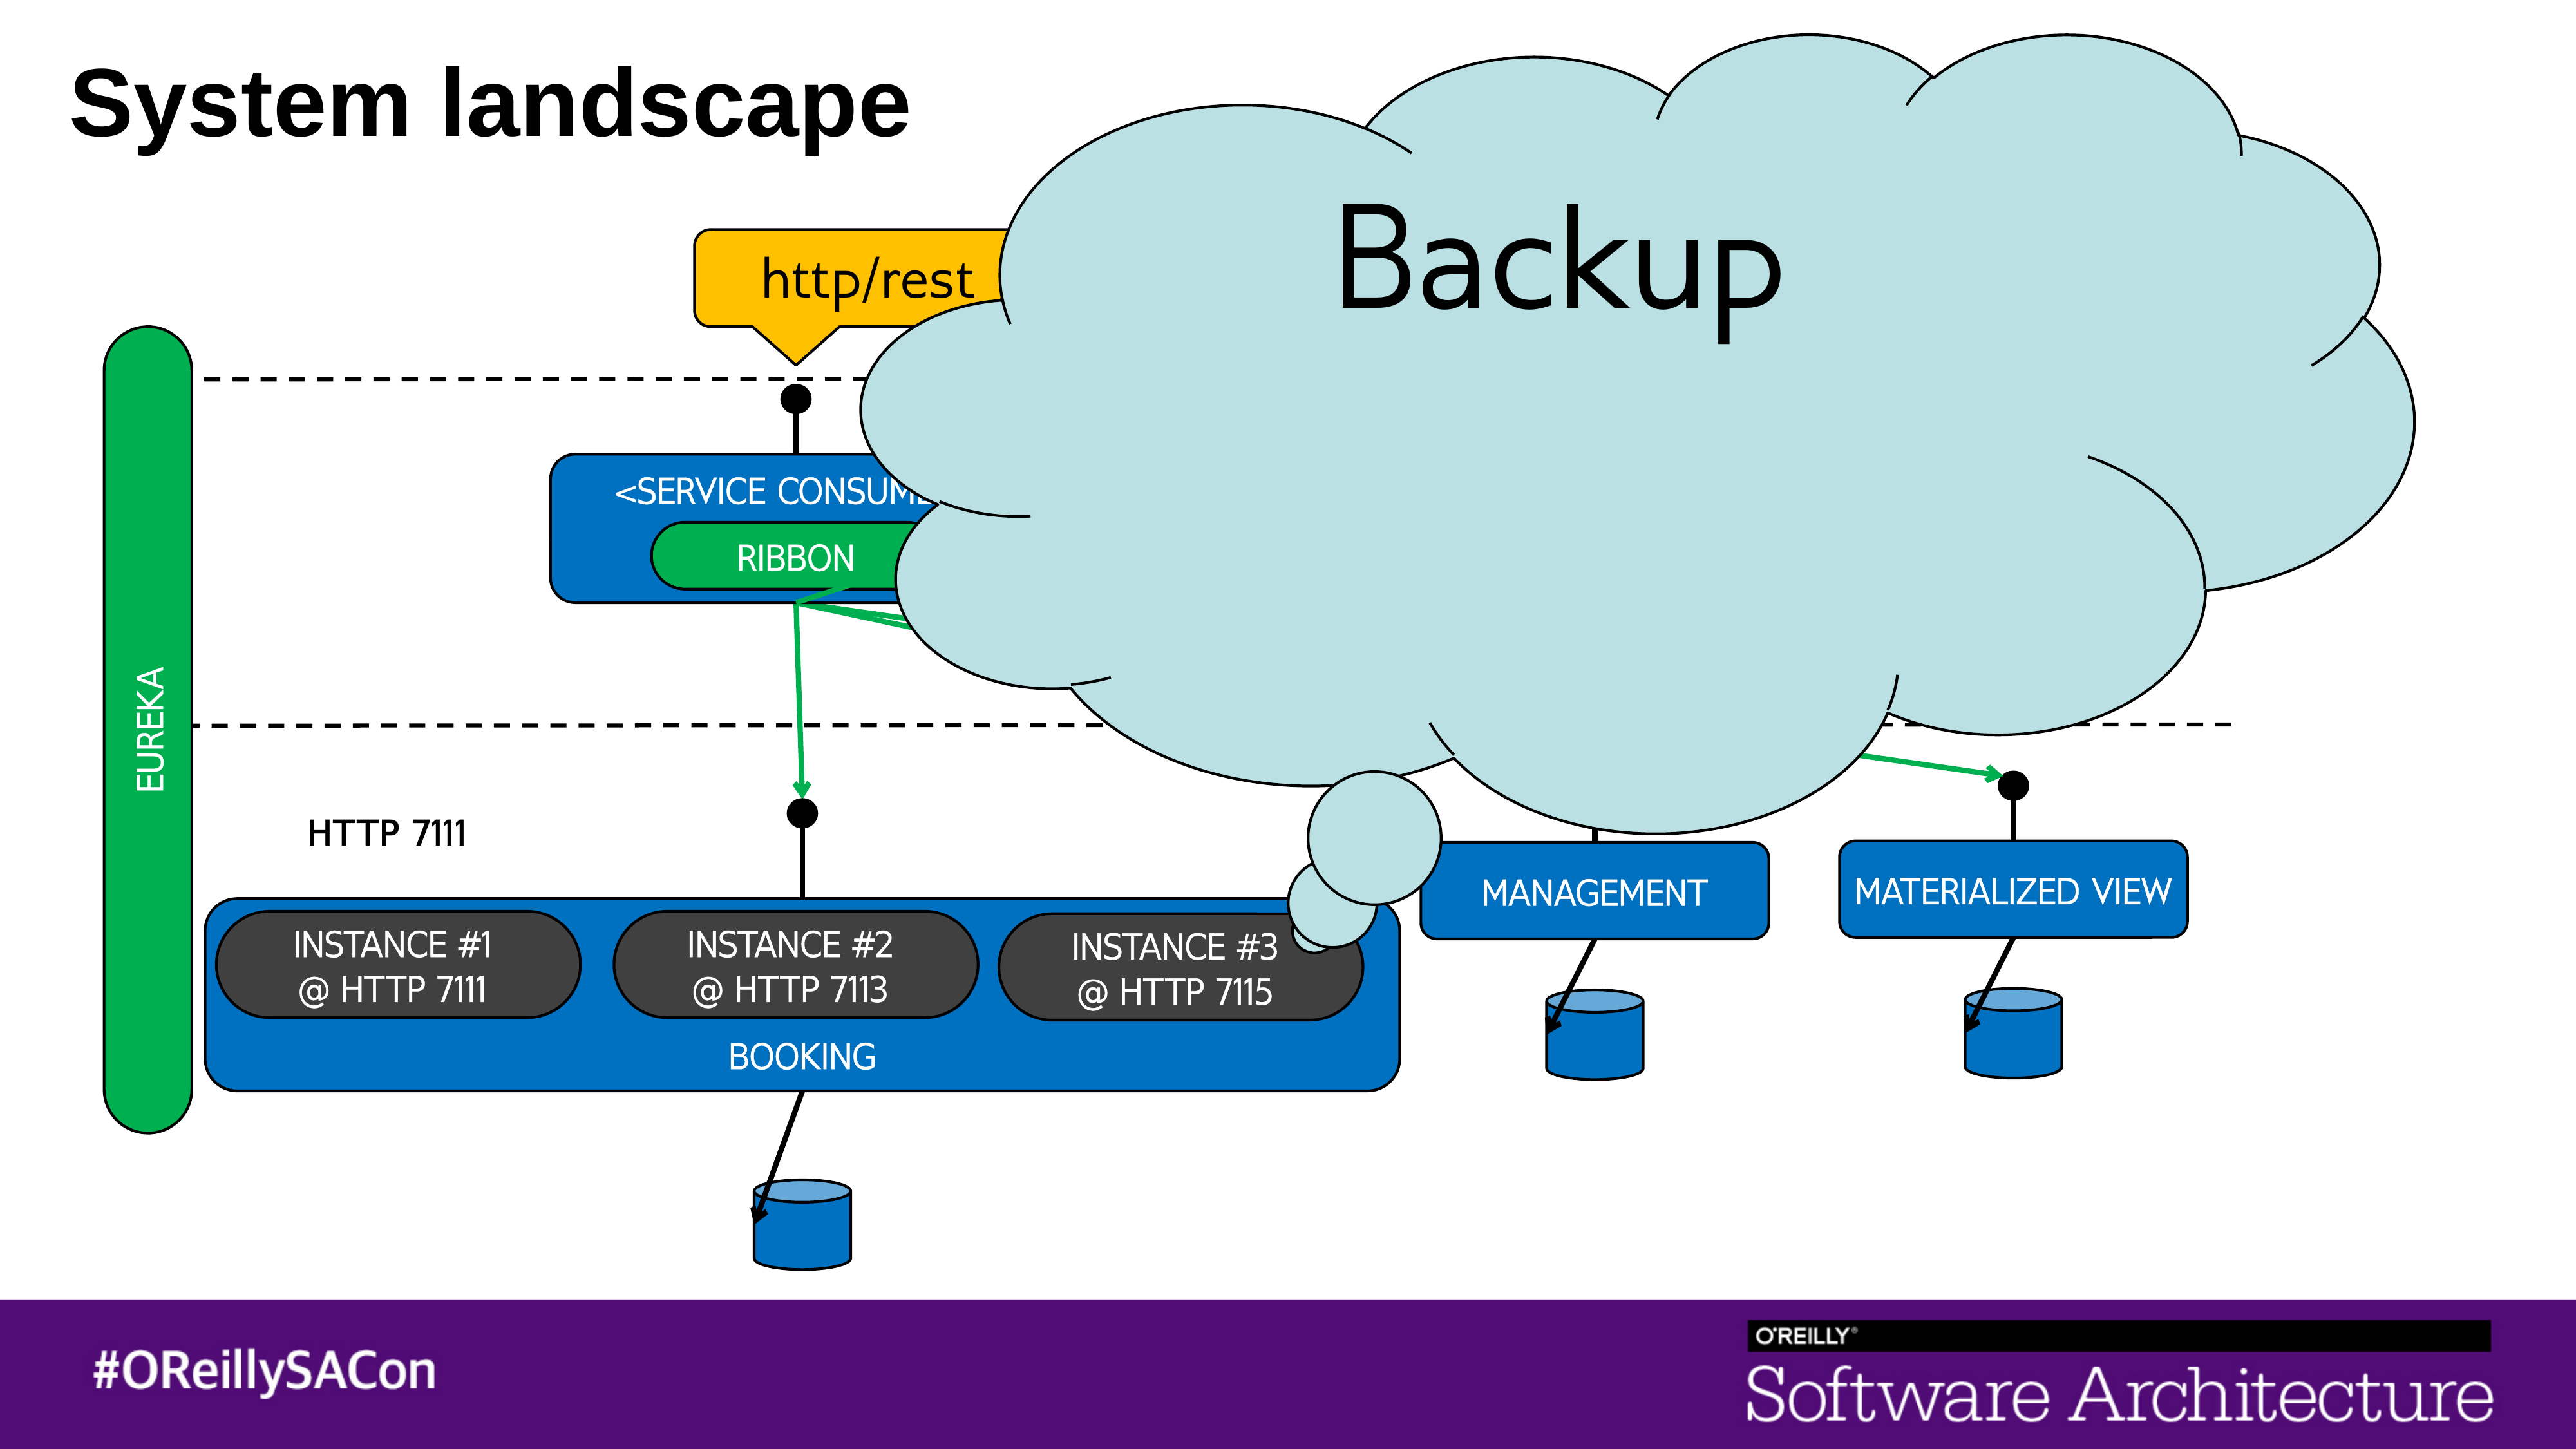

# System landscape
Backup

HTTP 7113
BOOKING

 BOOKING

HTTP 7111
BOOKING

http/rest

<SERVICE CONSUMER>

RIBBON
EUREKA

MATERIALIZED VIEW

MANAGEMENT

HTTP 7111
BOOKING
INSTANCE #1
@ HTTP 7111
INSTANCE #2
@ HTTP 7113
INSTANCE #3
@ HTTP 7115